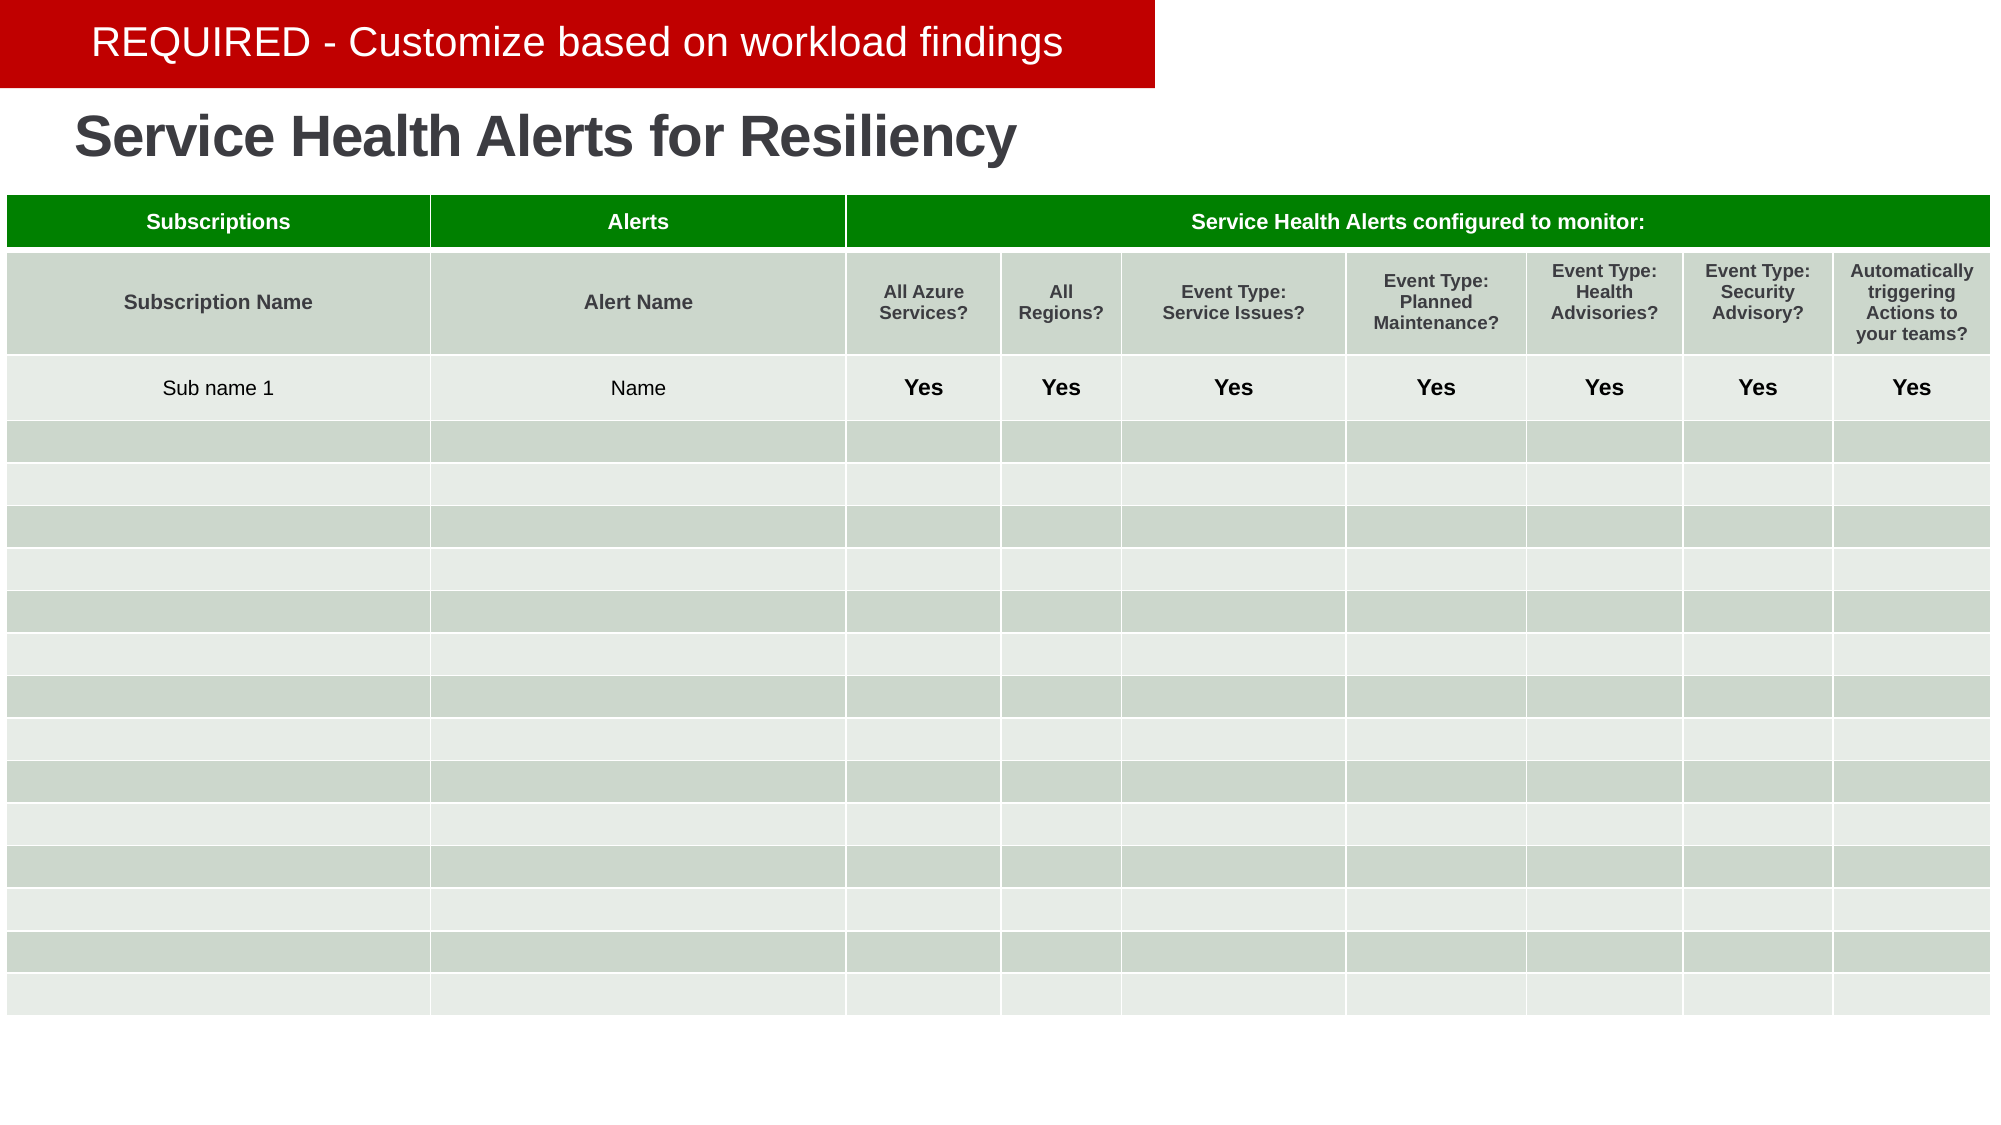

REQUIRED - Customize based on workload findings
# Service Health Alerts for Resiliency
| Subscriptions | Alerts | Service Health Alerts configured to monitor: |  |  |  |  |  |  |
| --- | --- | --- | --- | --- | --- | --- | --- | --- |
| Subscription Name | Alert Name | All Azure Services? | All Regions? | Event Type: Service Issues? | Event Type: Planned Maintenance? | Event Type: Health Advisories? | Event Type: Security Advisory? | Automatically triggering Actions to your teams? |
| Sub name 1 | Name | Yes | Yes | Yes | Yes | Yes | Yes | Yes |
|  |  |  |  |  |  |  |  |  |
|  |  |  |  |  |  |  |  |  |
|  |  |  |  |  |  |  |  |  |
|  |  |  |  |  |  |  |  |  |
|  |  |  |  |  |  |  |  |  |
|  |  |  |  |  |  |  |  |  |
|  |  |  |  |  |  |  |  |  |
|  |  |  |  |  |  |  |  |  |
|  |  |  |  |  |  |  |  |  |
|  |  |  |  |  |  |  |  |  |
|  |  |  |  |  |  |  |  |  |
|  |  |  |  |  |  |  |  |  |
|  |  |  |  |  |  |  |  |  |
|  |  |  |  |  |  |  |  |  |